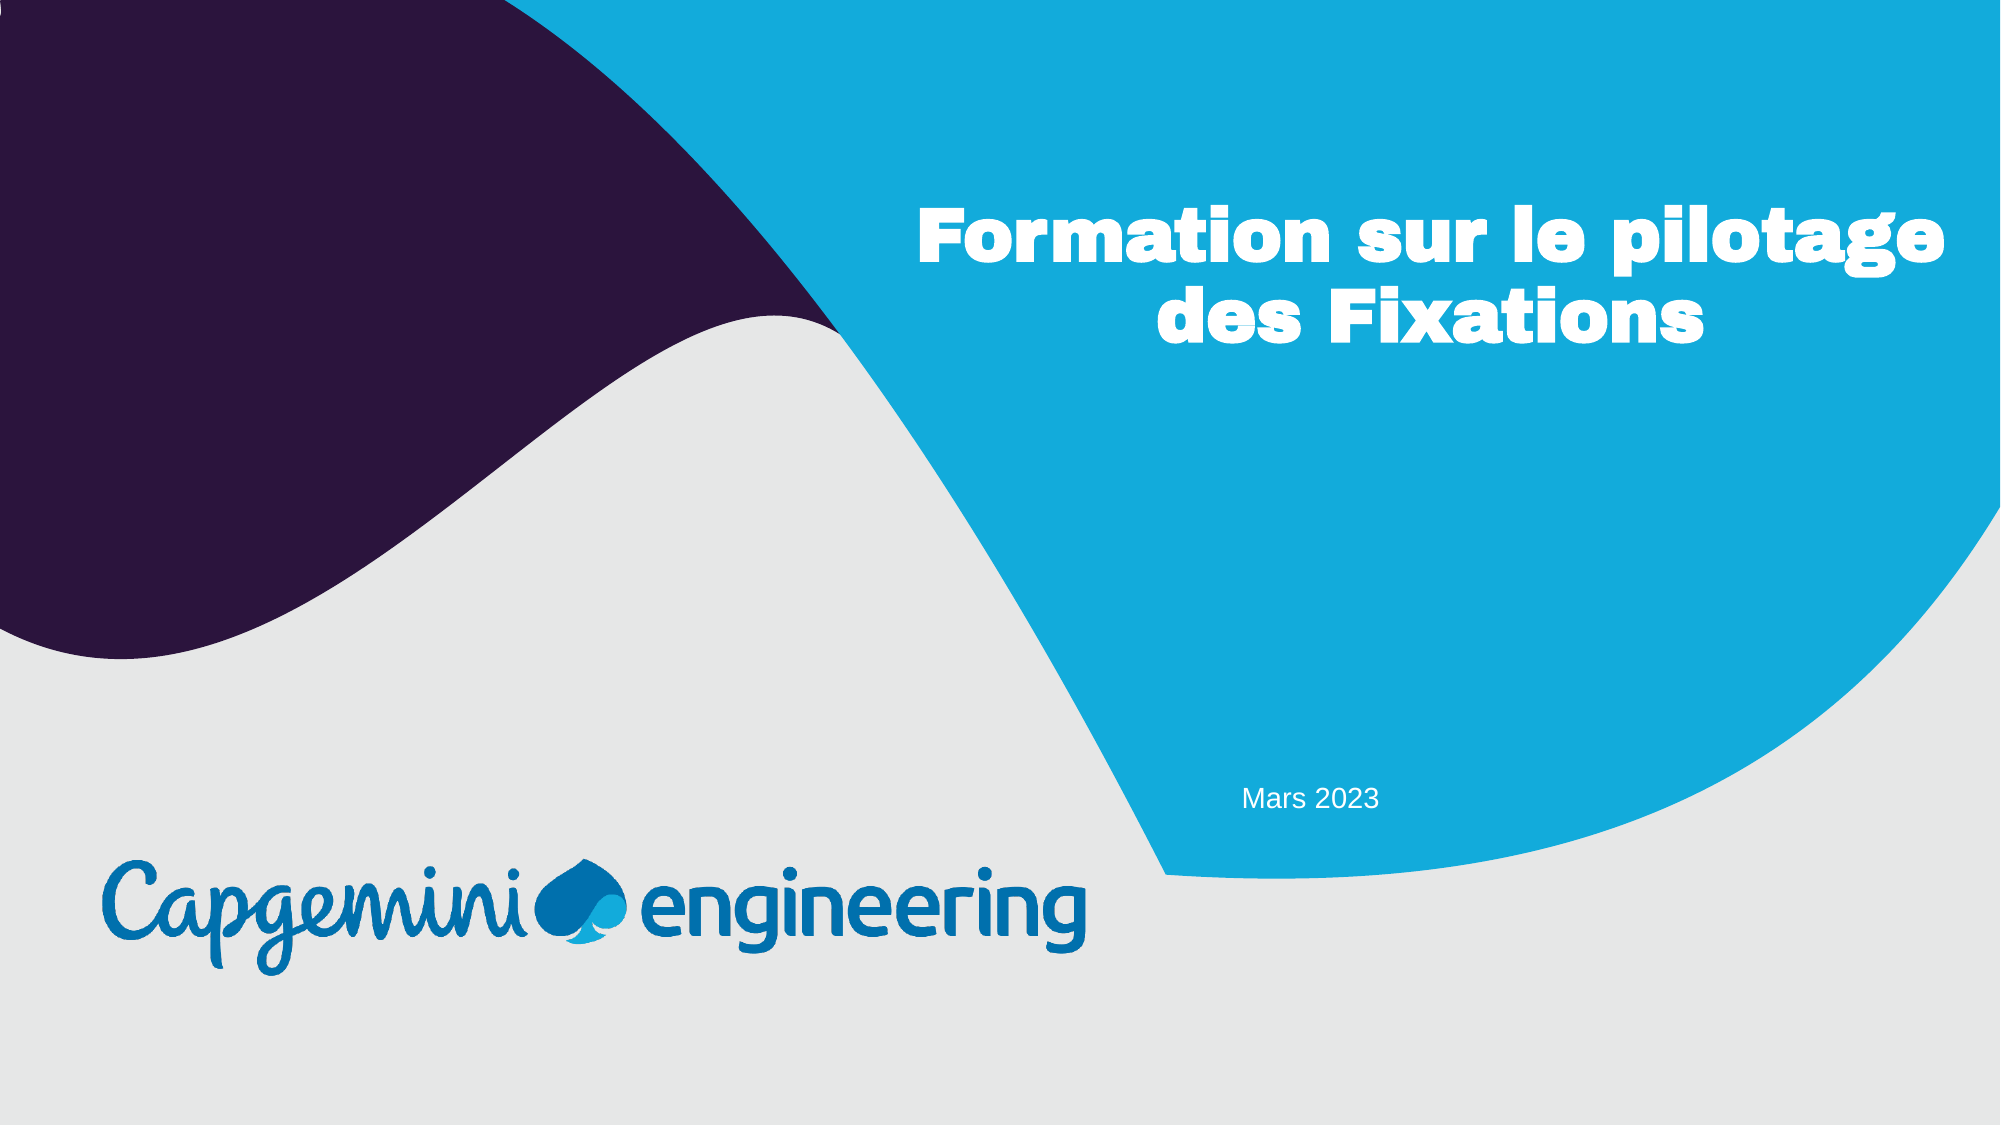

Formation sur le pilotage des Fixations
Mars 2023